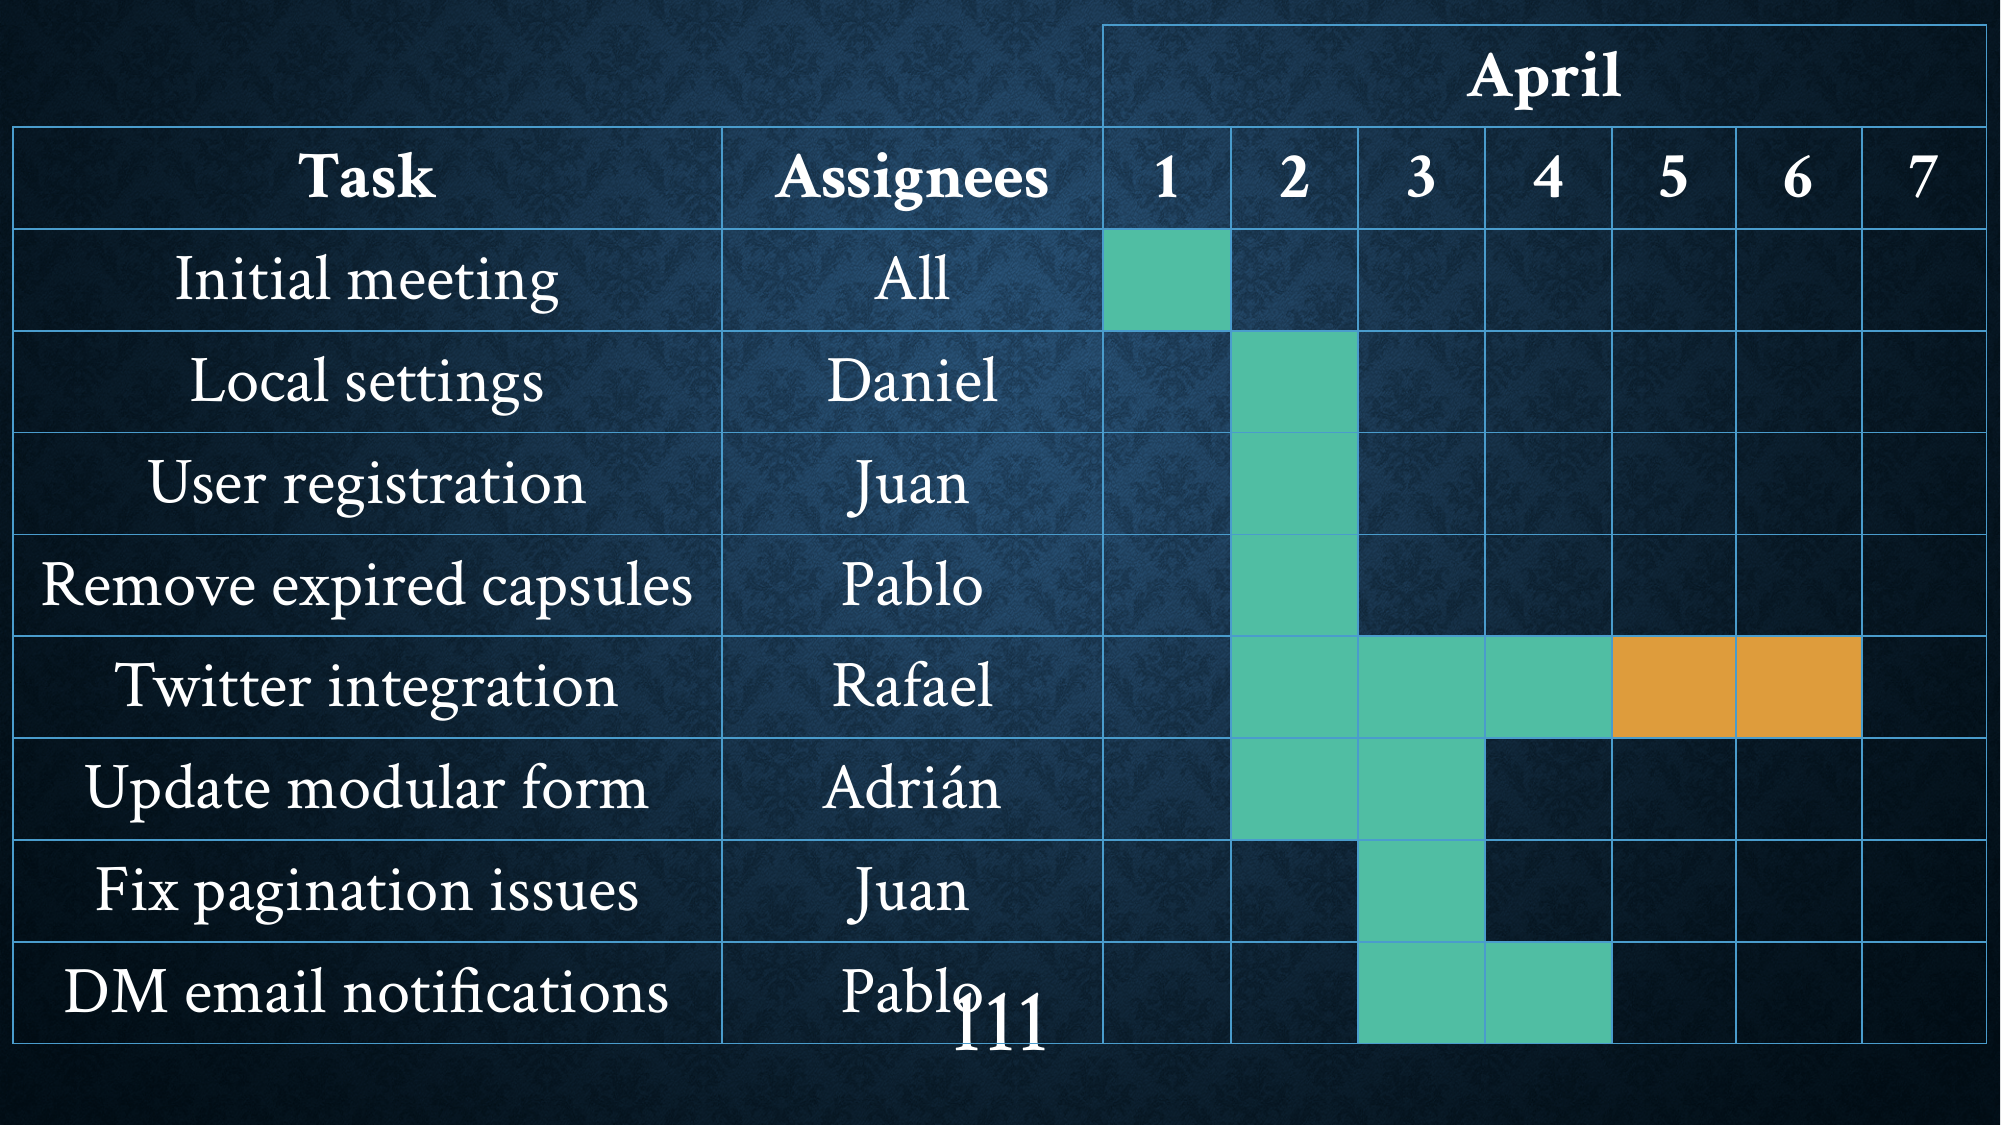

|  |  | April |  |  |  |  |  |  |
| --- | --- | --- | --- | --- | --- | --- | --- | --- |
| Task | Assignees | 1 | 2 | 3 | 4 | 5 | 6 | 7 |
| Initial meeting | All |  |  |  |  |  |  |  |
| Local settings | Daniel |  |  |  |  |  |  |  |
| User registration | Juan |  |  |  |  |  |  |  |
| Remove expired capsules | Pablo |  |  |  |  |  |  |  |
| Twitter integration | Rafael |  |  |  |  |  |  |  |
| Update modular form | Adrián |  |  |  |  |  |  |  |
| Fix pagination issues | Juan |  |  |  |  |  |  |  |
| DM email notifications | Pablo |  |  |  |  |  |  |  |
111